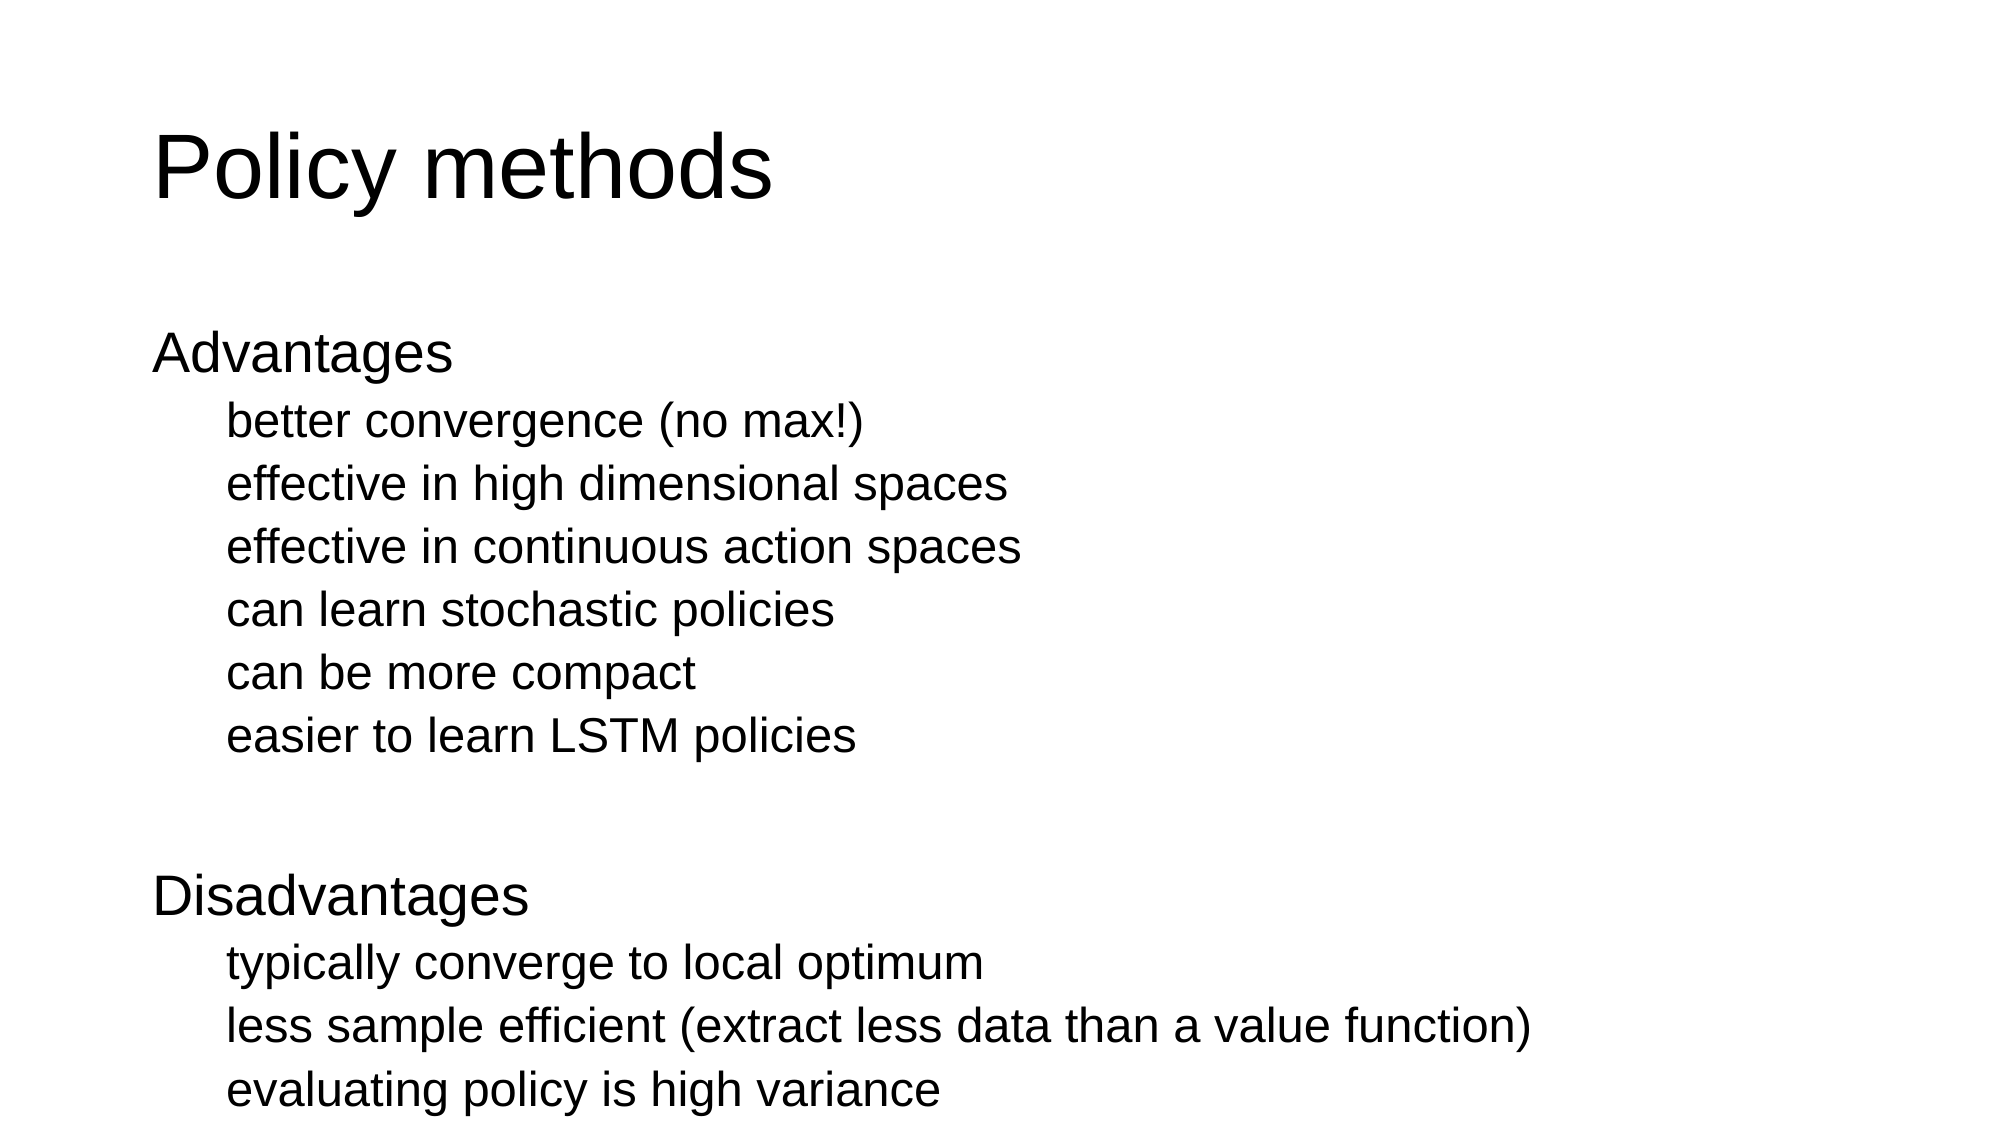

# Policy methods
Advantages
better convergence (no max!)
effective in high dimensional spaces
effective in continuous action spaces
can learn stochastic policies
can be more compact
easier to learn LSTM policies

Disadvantages
typically converge to local optimum
less sample efficient (extract less data than a value function)
evaluating policy is high variance